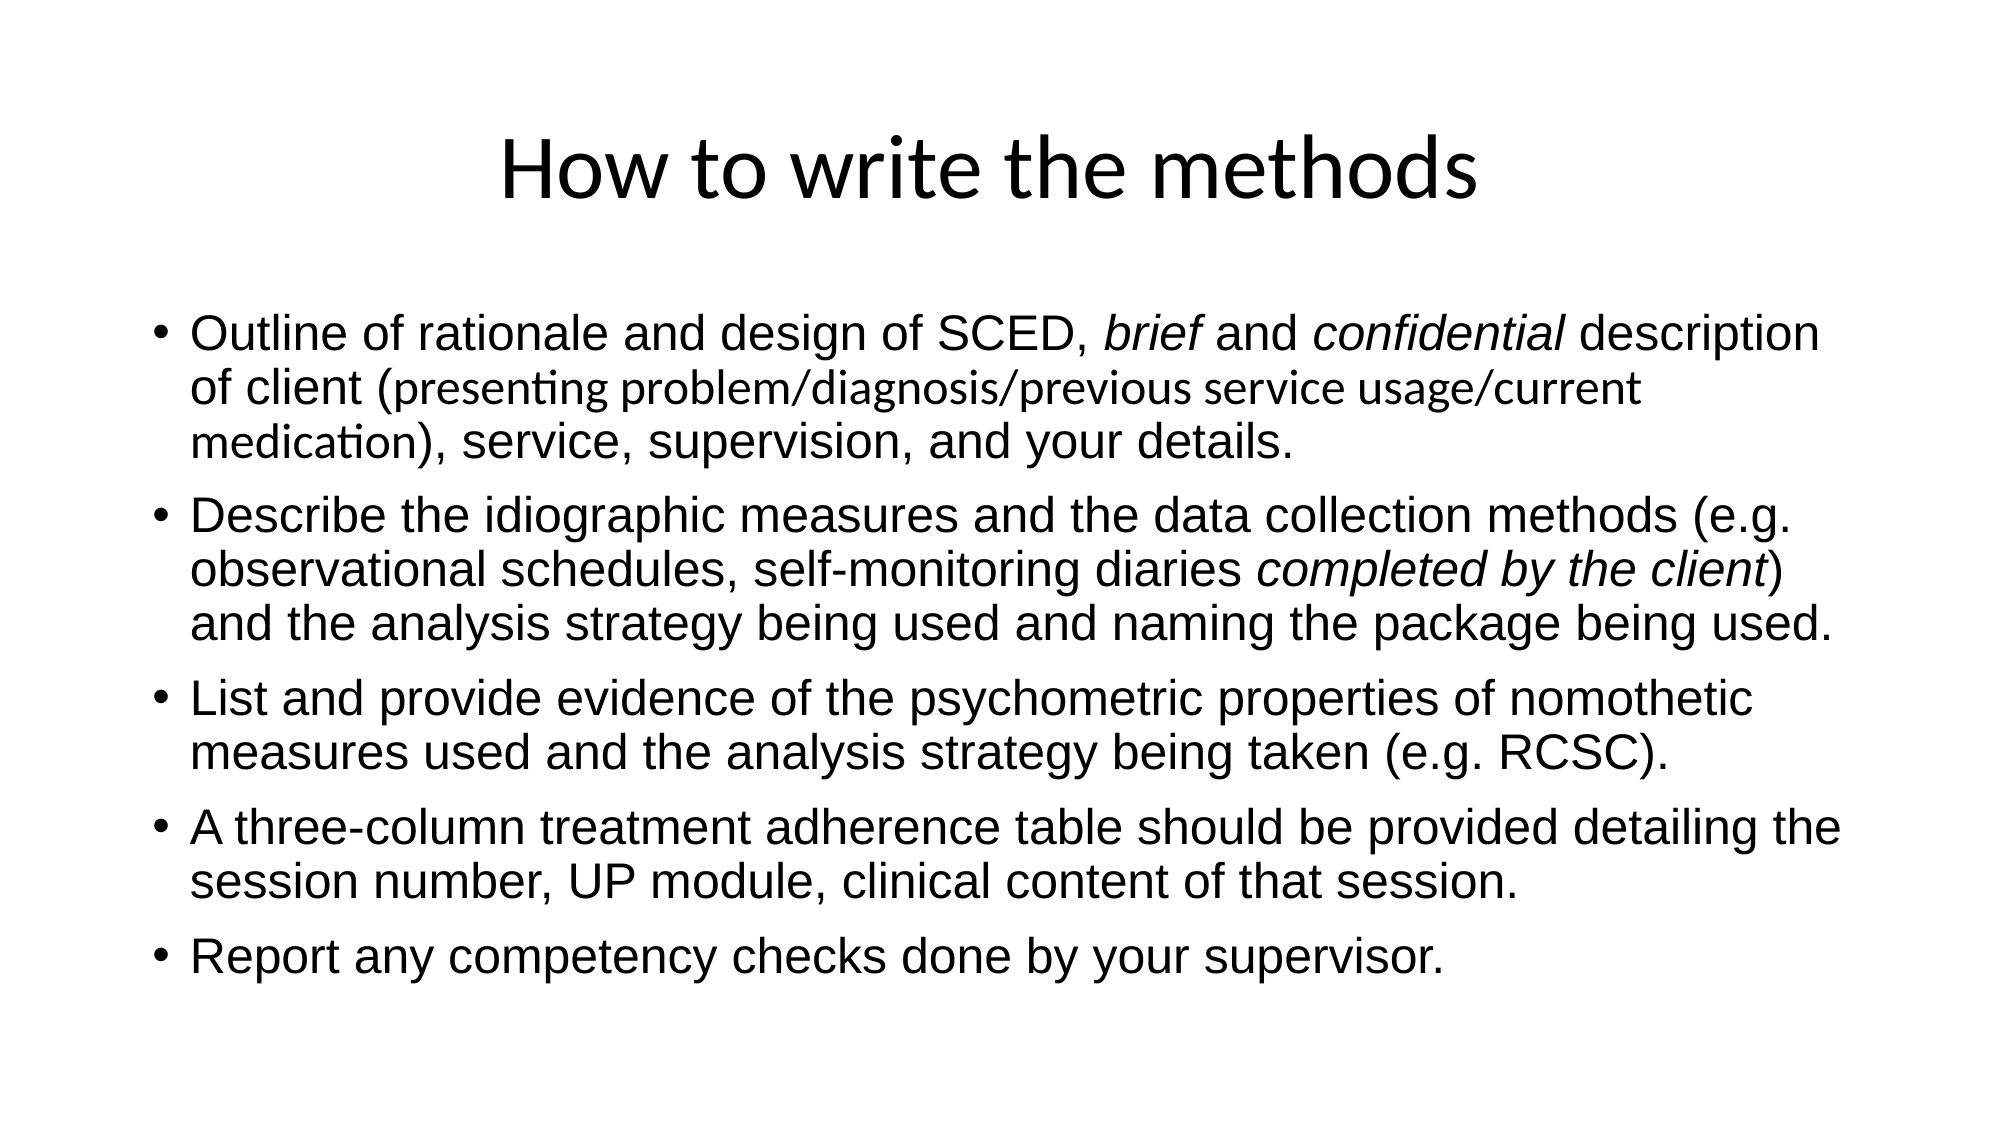

# How to write the methods
Outline of rationale and design of SCED, brief and confidential description of client (presenting problem/diagnosis/previous service usage/current medication), service, supervision, and your details.
Describe the idiographic measures and the data collection methods (e.g. observational schedules, self-monitoring diaries completed by the client) and the analysis strategy being used and naming the package being used.
List and provide evidence of the psychometric properties of nomothetic measures used and the analysis strategy being taken (e.g. RCSC).
A three-column treatment adherence table should be provided detailing the session number, UP module, clinical content of that session.
Report any competency checks done by your supervisor.